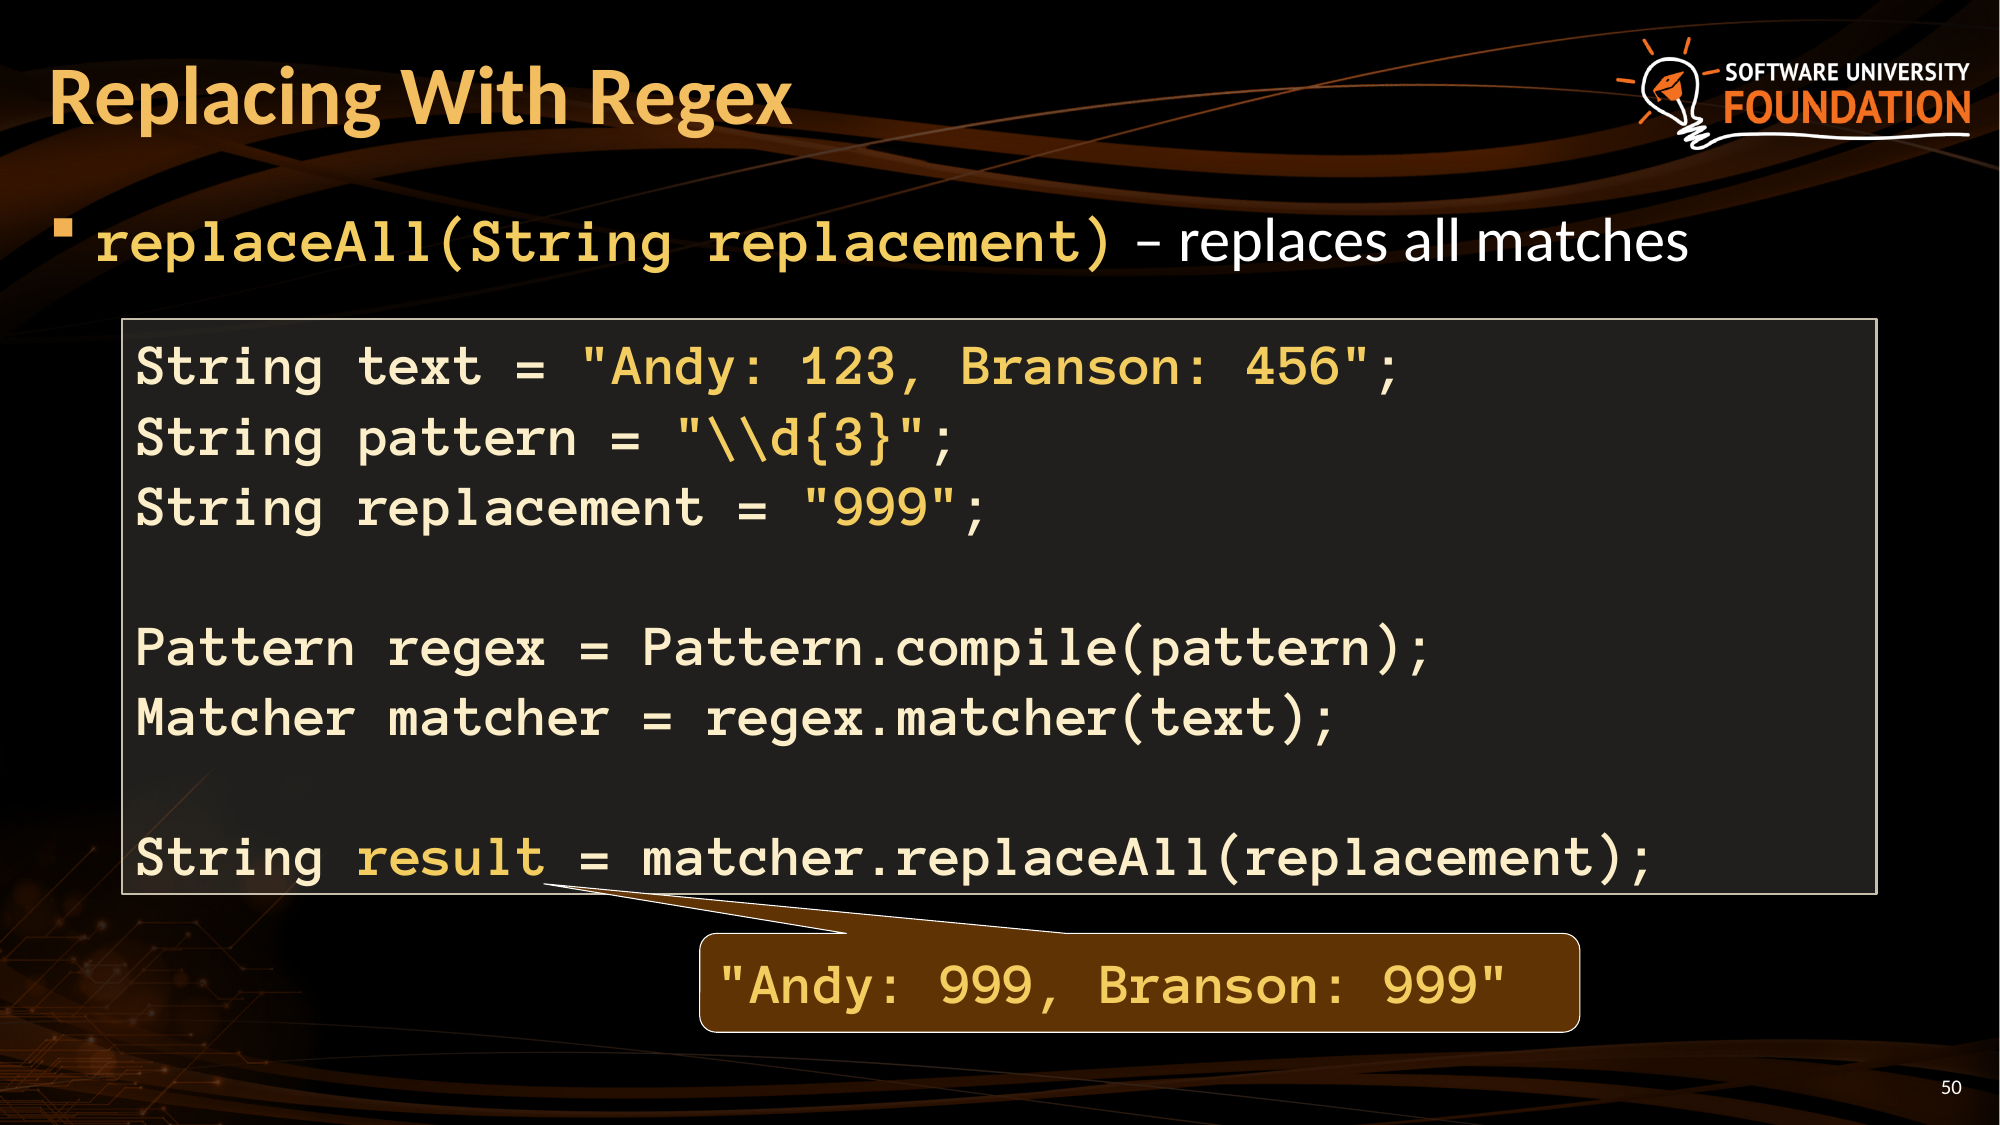

# Replacing With Regex
replaceAll(String replacement) – replaces all matches

String text = "Andy: 123, Branson: 456";
String pattern = "\\d{3}";
String replacement = "999";

Pattern regex = Pattern.compile(pattern);
Matcher matcher = regex.matcher(text);

String result = matcher.replaceAll(replacement);
"Andy: 999, Branson: 999"
50